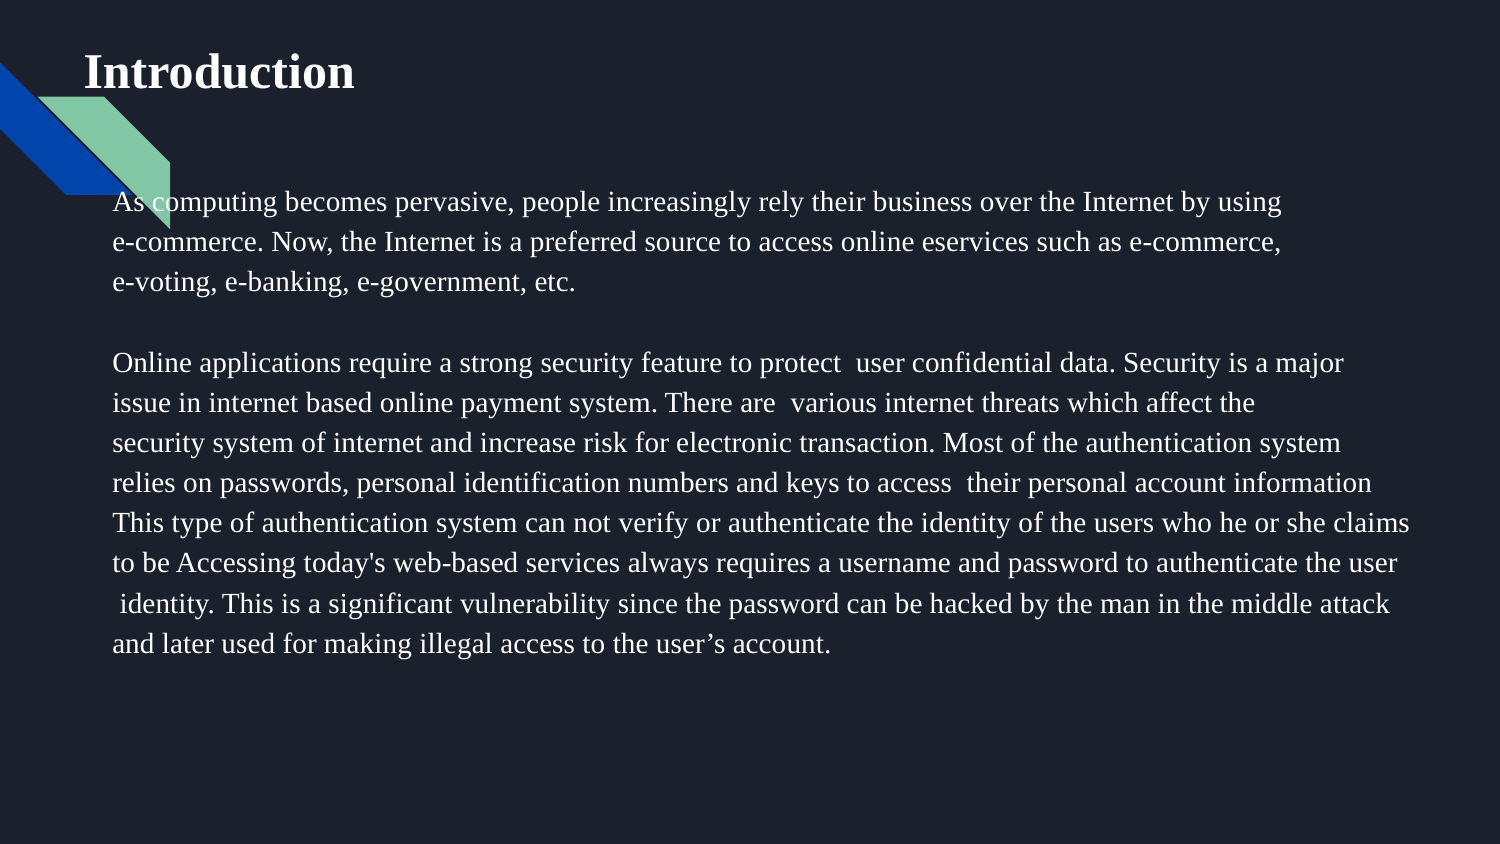

# Introduction
As computing becomes pervasive, people increasingly rely their business over the Internet by using
e-commerce. Now, the Internet is a preferred source to access online eservices such as e-commerce,
e-voting, e-banking, e-government, etc.

Online applications require a strong security feature to protect  user confidential data. Security is a major
issue in internet based online payment system. There are  various internet threats which affect the
security system of internet and increase risk for electronic transaction. Most of the authentication system
relies on passwords, personal identification numbers and keys to access  their personal account information
This type of authentication system can not verify or authenticate the identity of the users who he or she claims
to be Accessing today's web-based services always requires a username and password to authenticate the user
 identity. This is a significant vulnerability since the password can be hacked by the man in the middle attack
and later used for making illegal access to the user’s account.